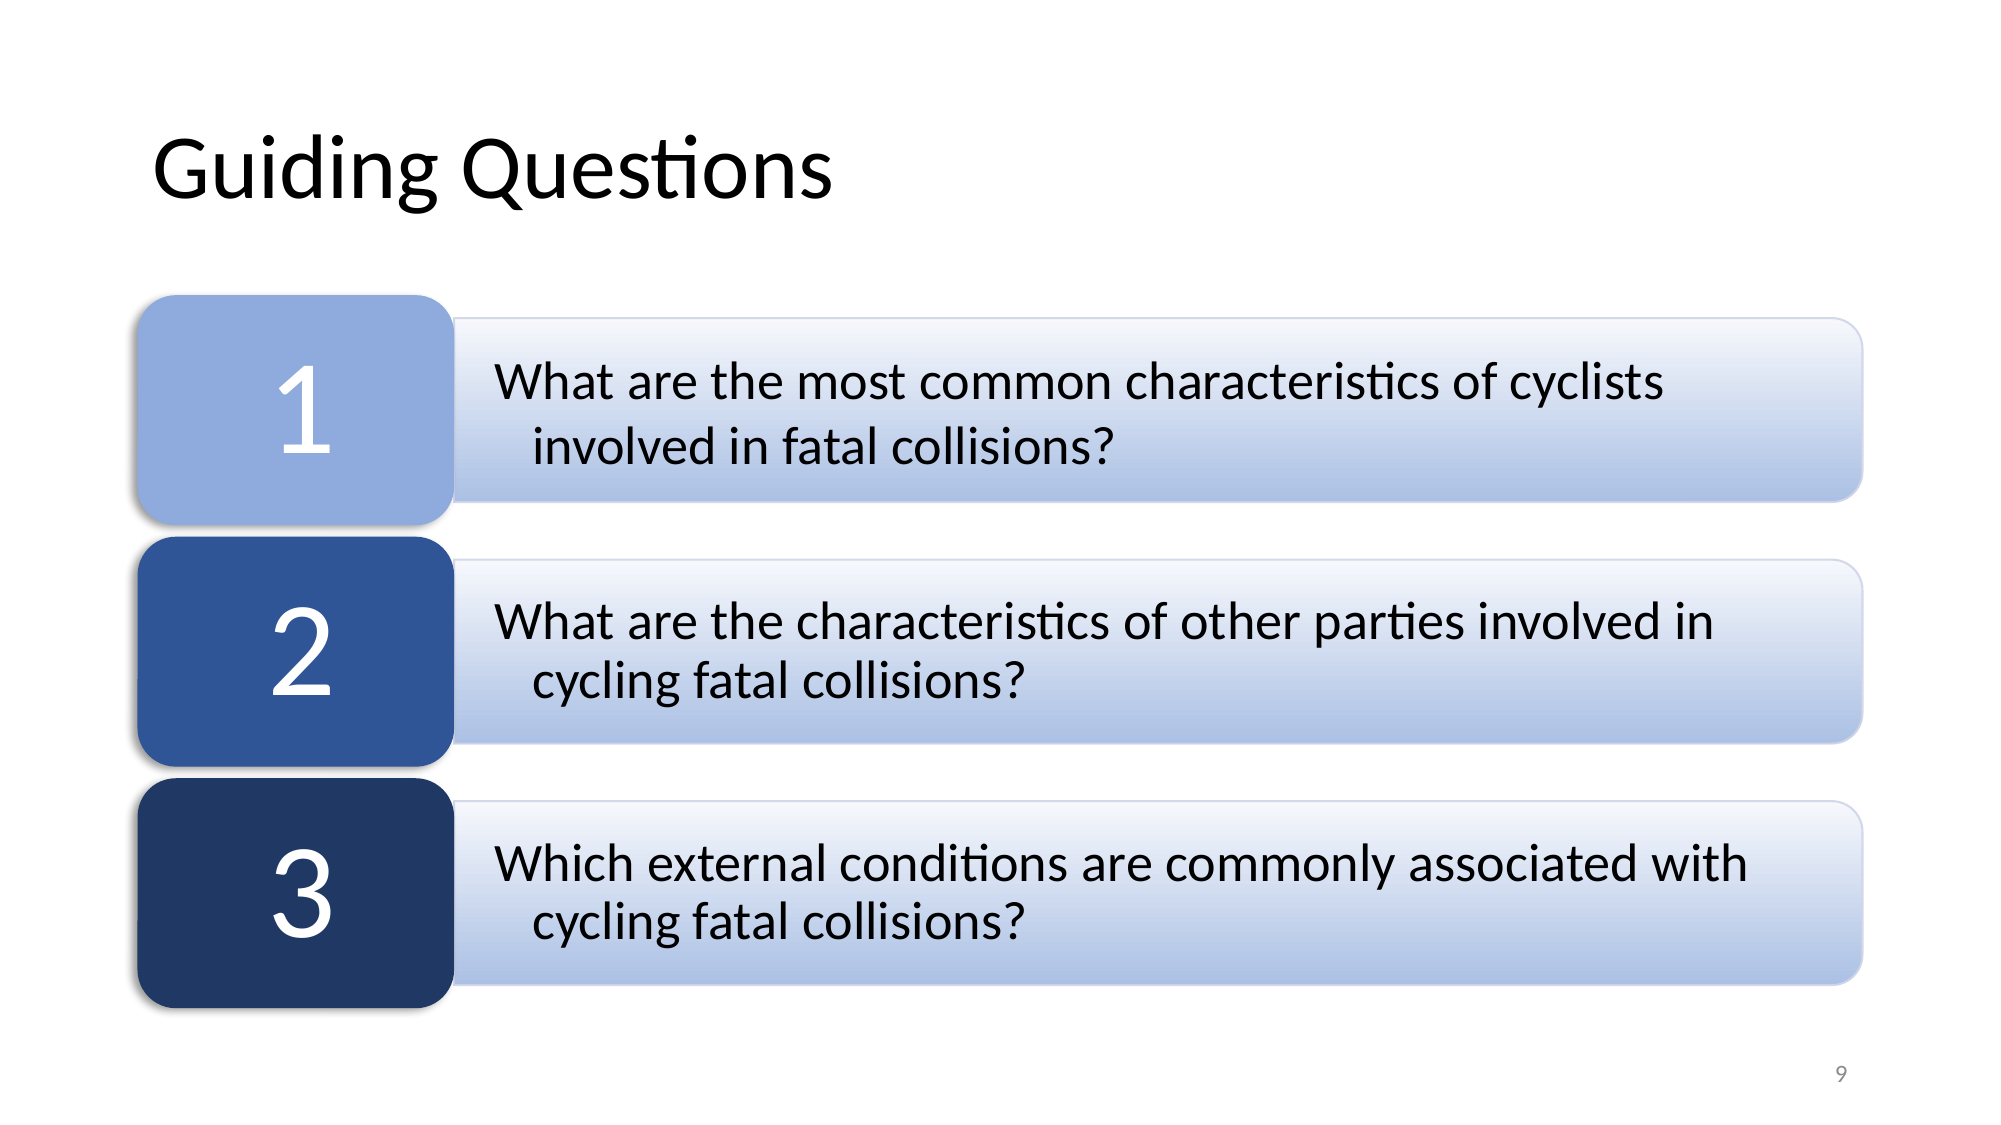

# Guiding Questions
What are the most common characteristics of cyclists involved in fatal collisions?
1
What are the characteristics of other parties involved in cycling fatal collisions?
2
Which external conditions are commonly associated with cycling fatal collisions?
3
9